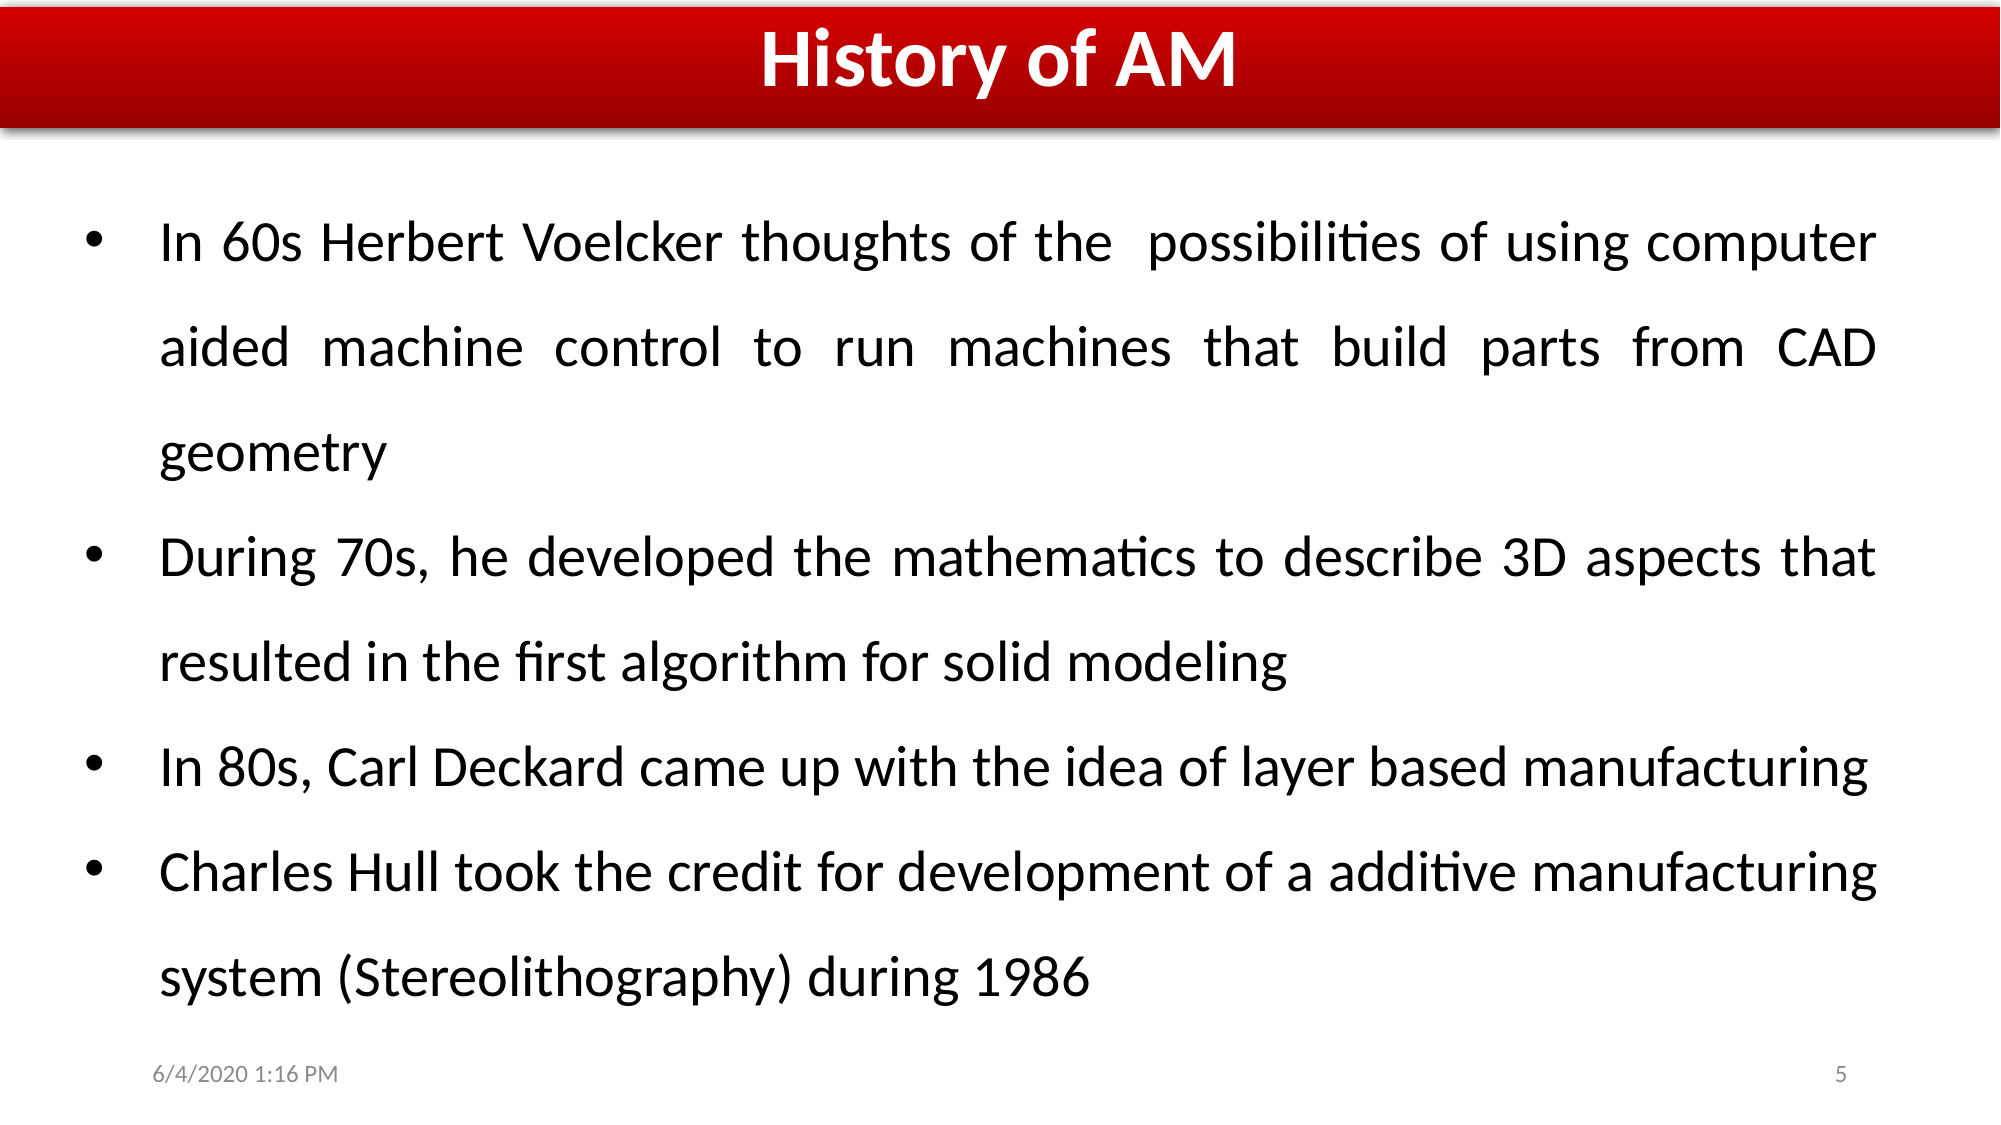

History of AM
In 60s Herbert Voelcker thoughts of the  possibilities of using computer aided machine control to run machines that build parts from CAD geometry
During 70s, he developed the mathematics to describe 3D aspects that resulted in the first algorithm for solid modeling
In 80s, Carl Deckard came up with the idea of layer based manufacturing
Charles Hull took the credit for development of a additive manufacturing system (Stereolithography) during 1986
6/4/2020 1:16 PM
5